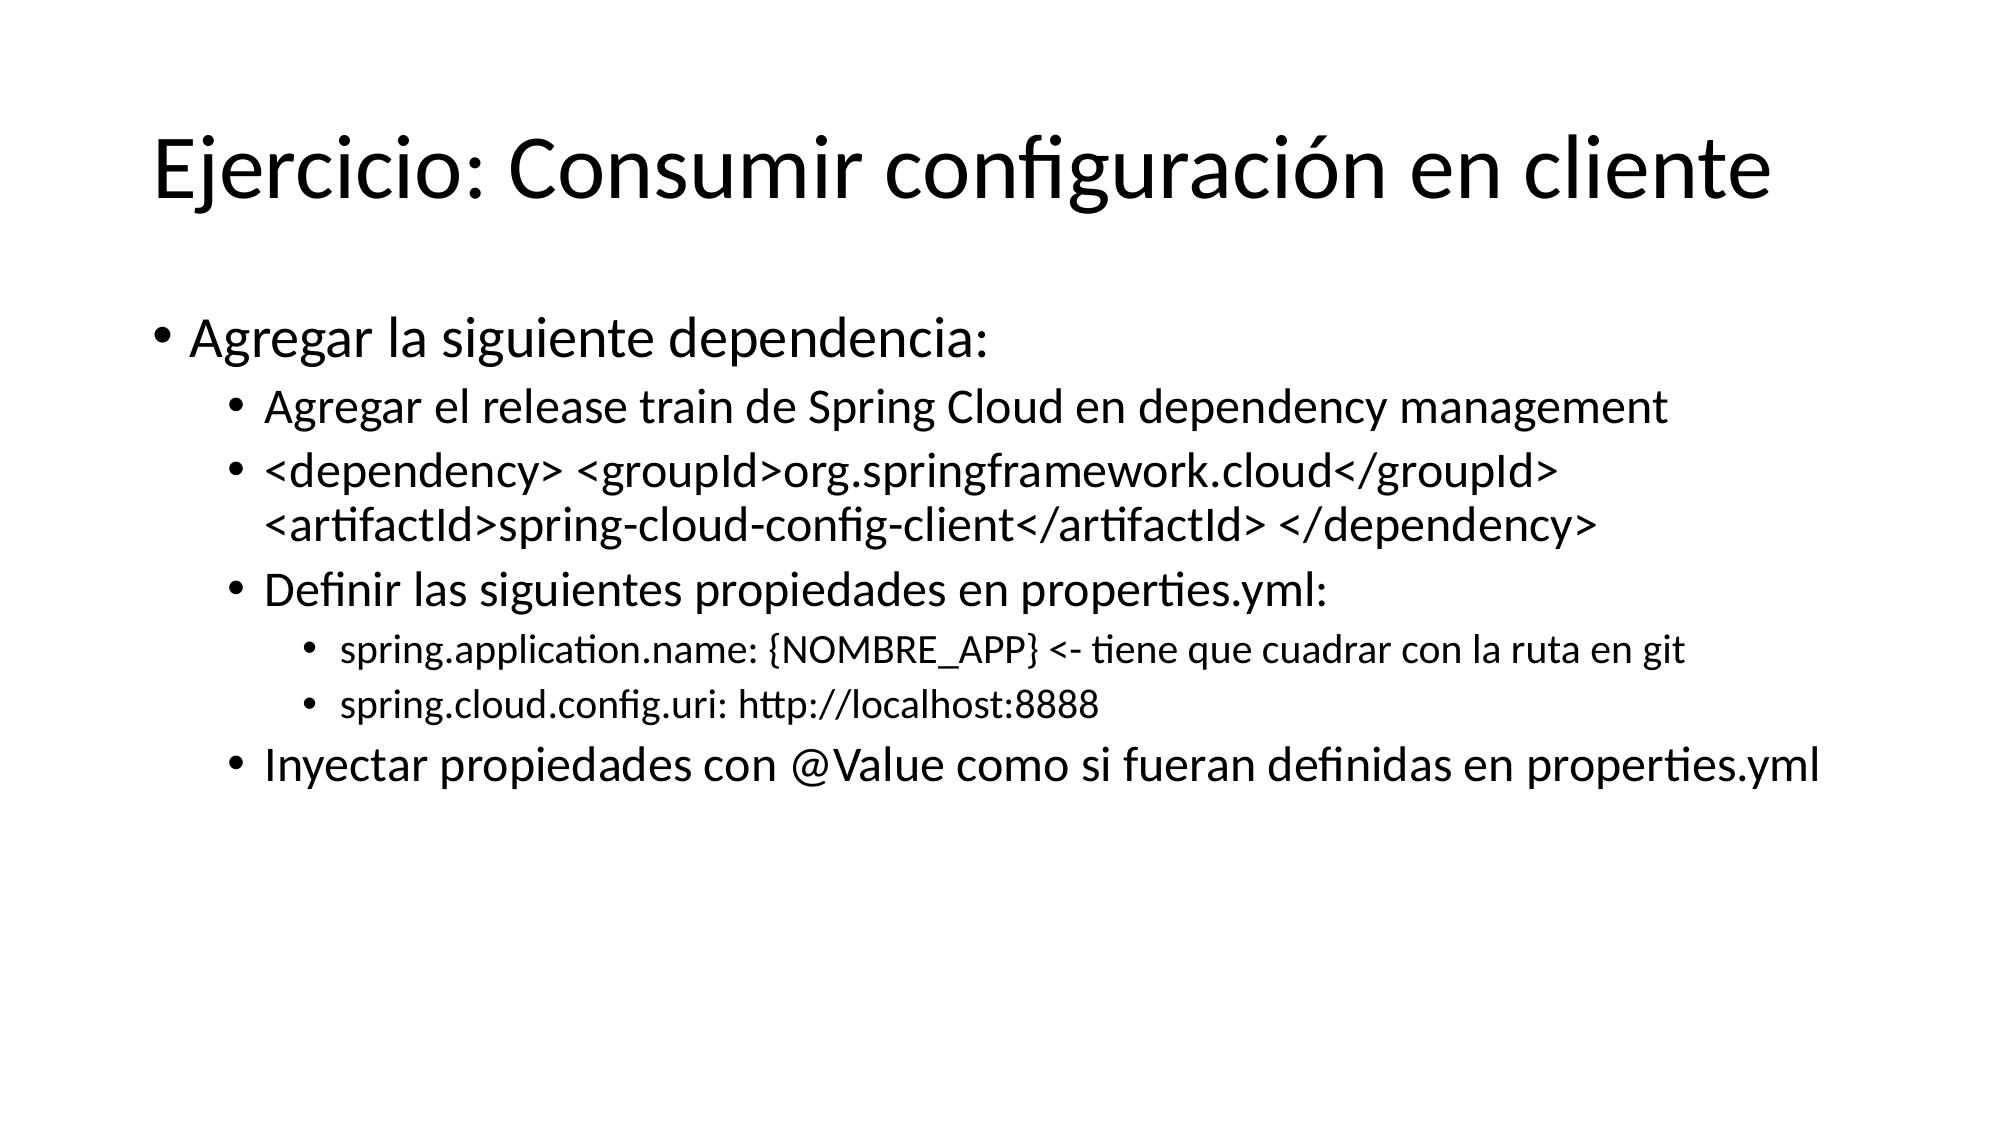

# Ejercicio: Consumir configuración en cliente
Agregar la siguiente dependencia:
Agregar el release train de Spring Cloud en dependency management
<dependency> <groupId>org.springframework.cloud</groupId> <artifactId>spring-cloud-config-client</artifactId> </dependency>
Definir las siguientes propiedades en properties.yml:
spring.application.name: {NOMBRE_APP} <- tiene que cuadrar con la ruta en git
spring.cloud.config.uri: http://localhost:8888
Inyectar propiedades con @Value como si fueran definidas en properties.yml